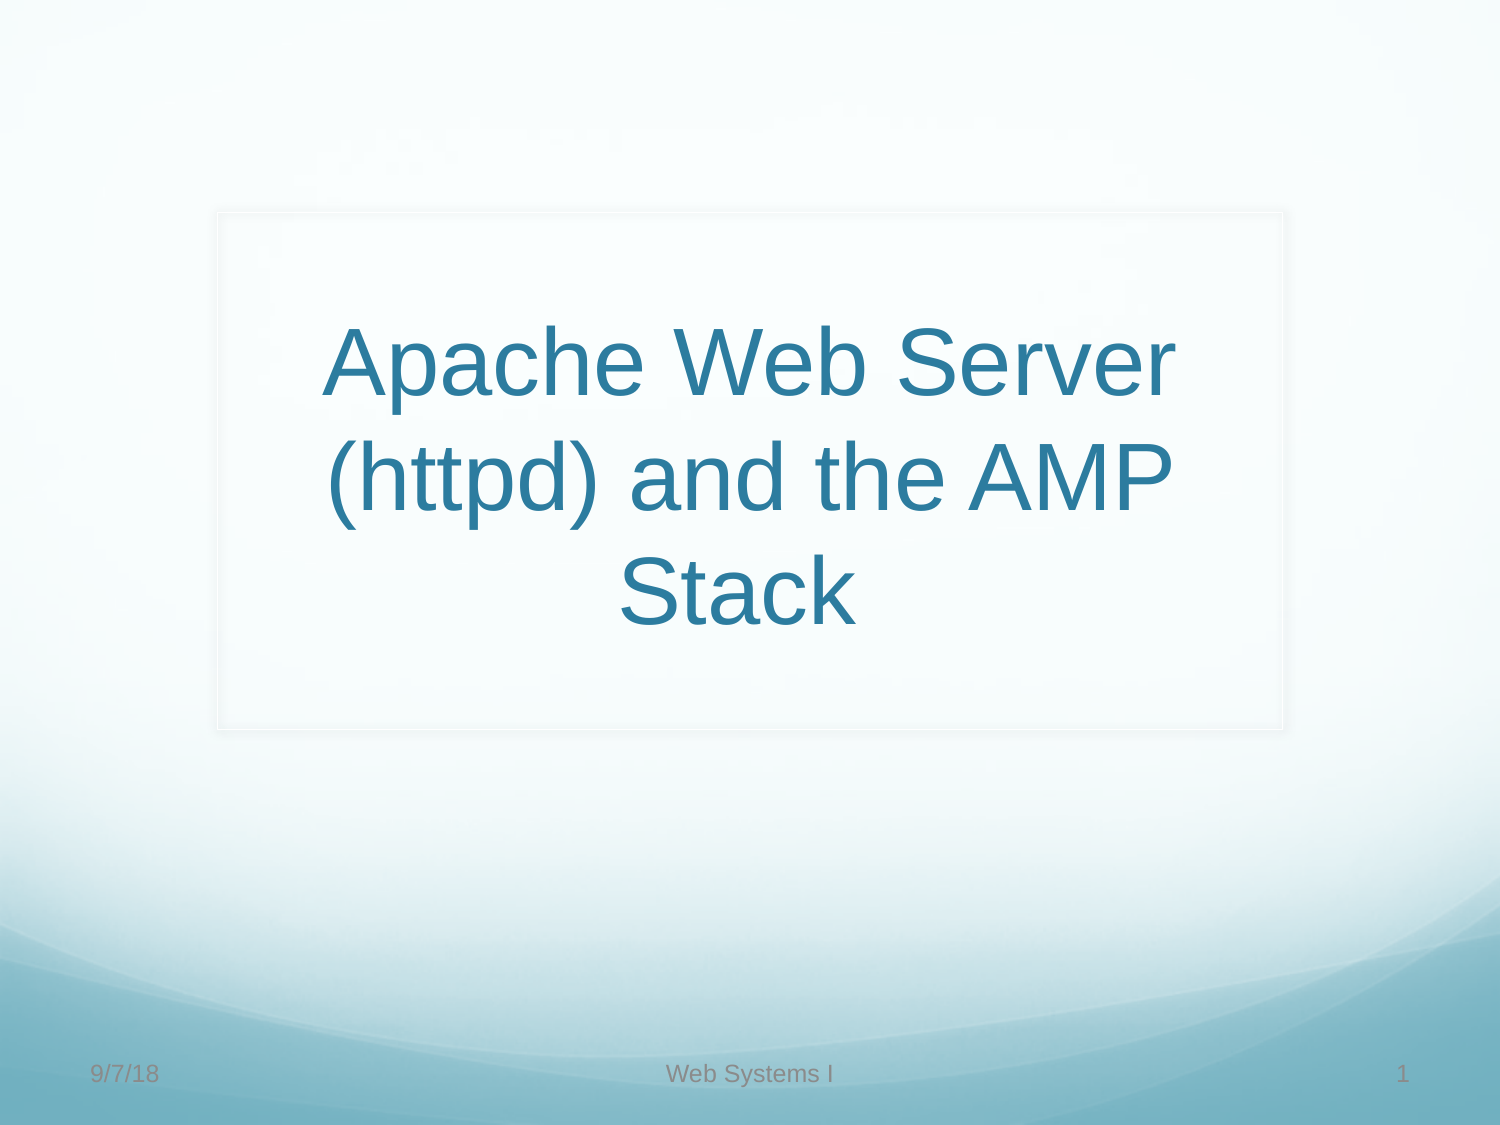

# Apache Web Server (httpd) and the AMP Stack

9/7/18
Web Systems I
1